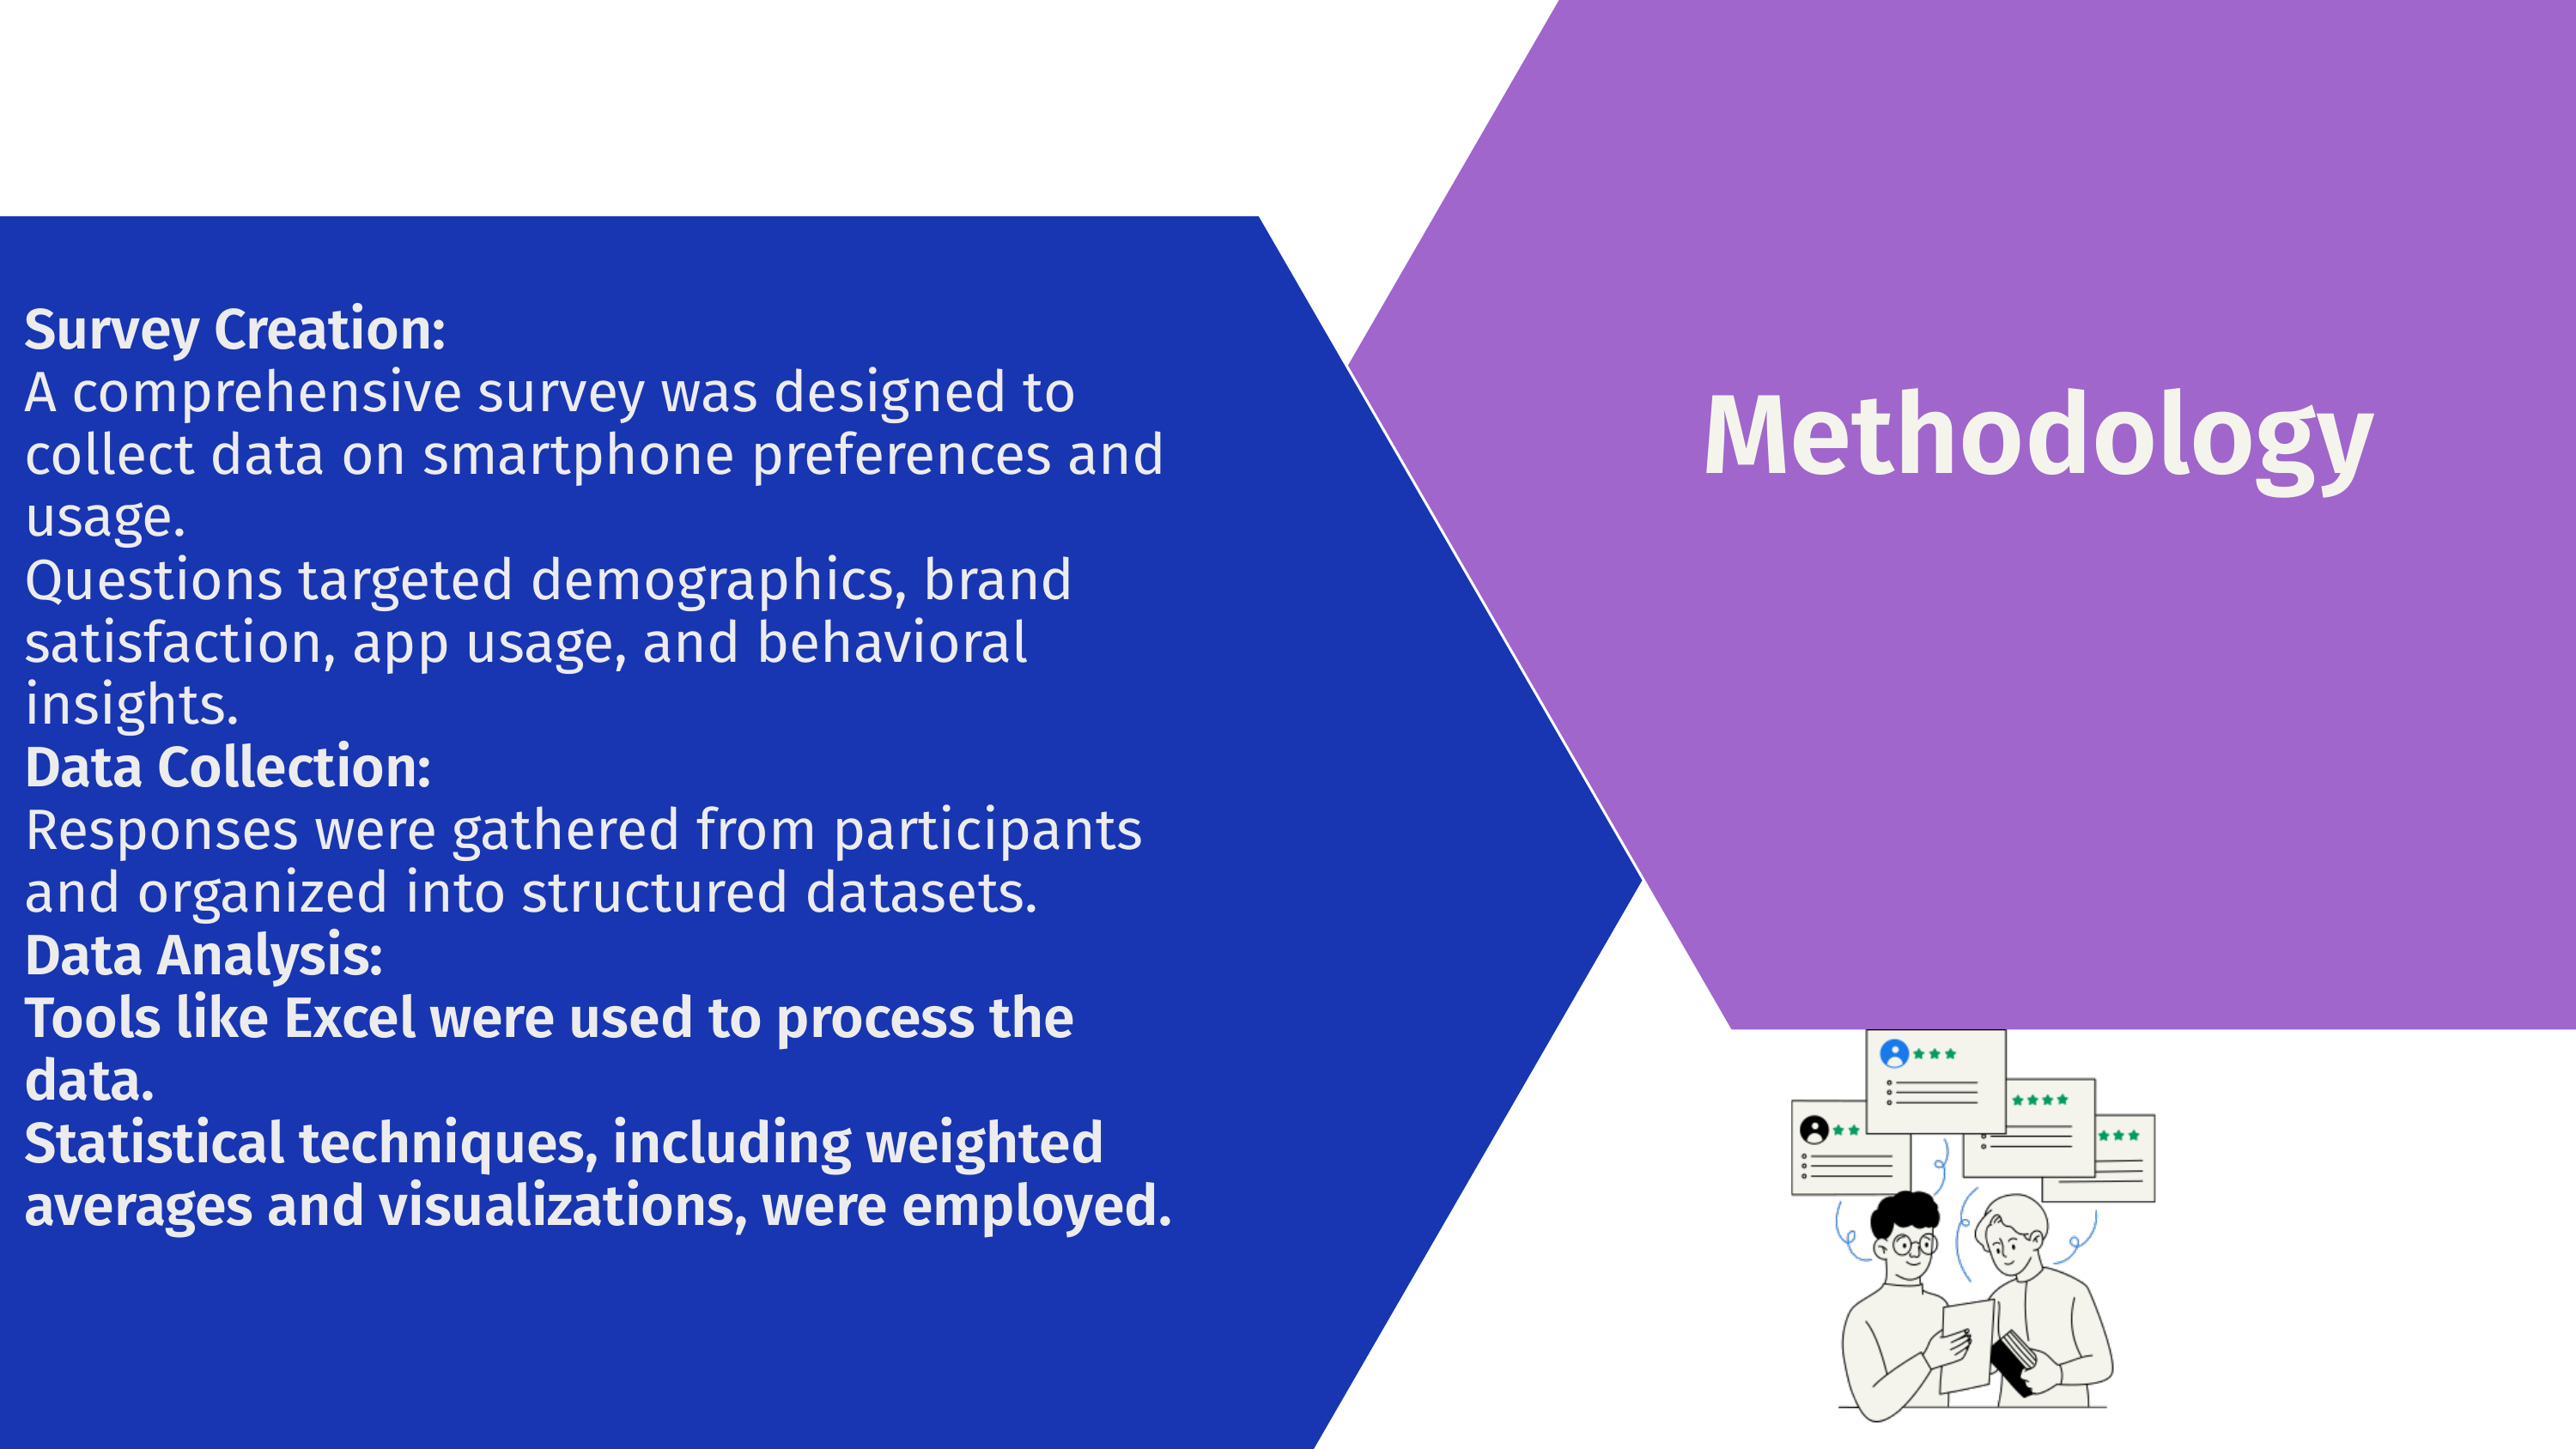

Survey Creation:
A comprehensive survey was designed to collect data on smartphone preferences and usage.
Questions targeted demographics, brand satisfaction, app usage, and behavioral insights.
Data Collection:
Responses were gathered from participants and organized into structured datasets.
Data Analysis:
Tools like Excel were used to process the data.
Statistical techniques, including weighted averages and visualizations, were employed.
Methodology